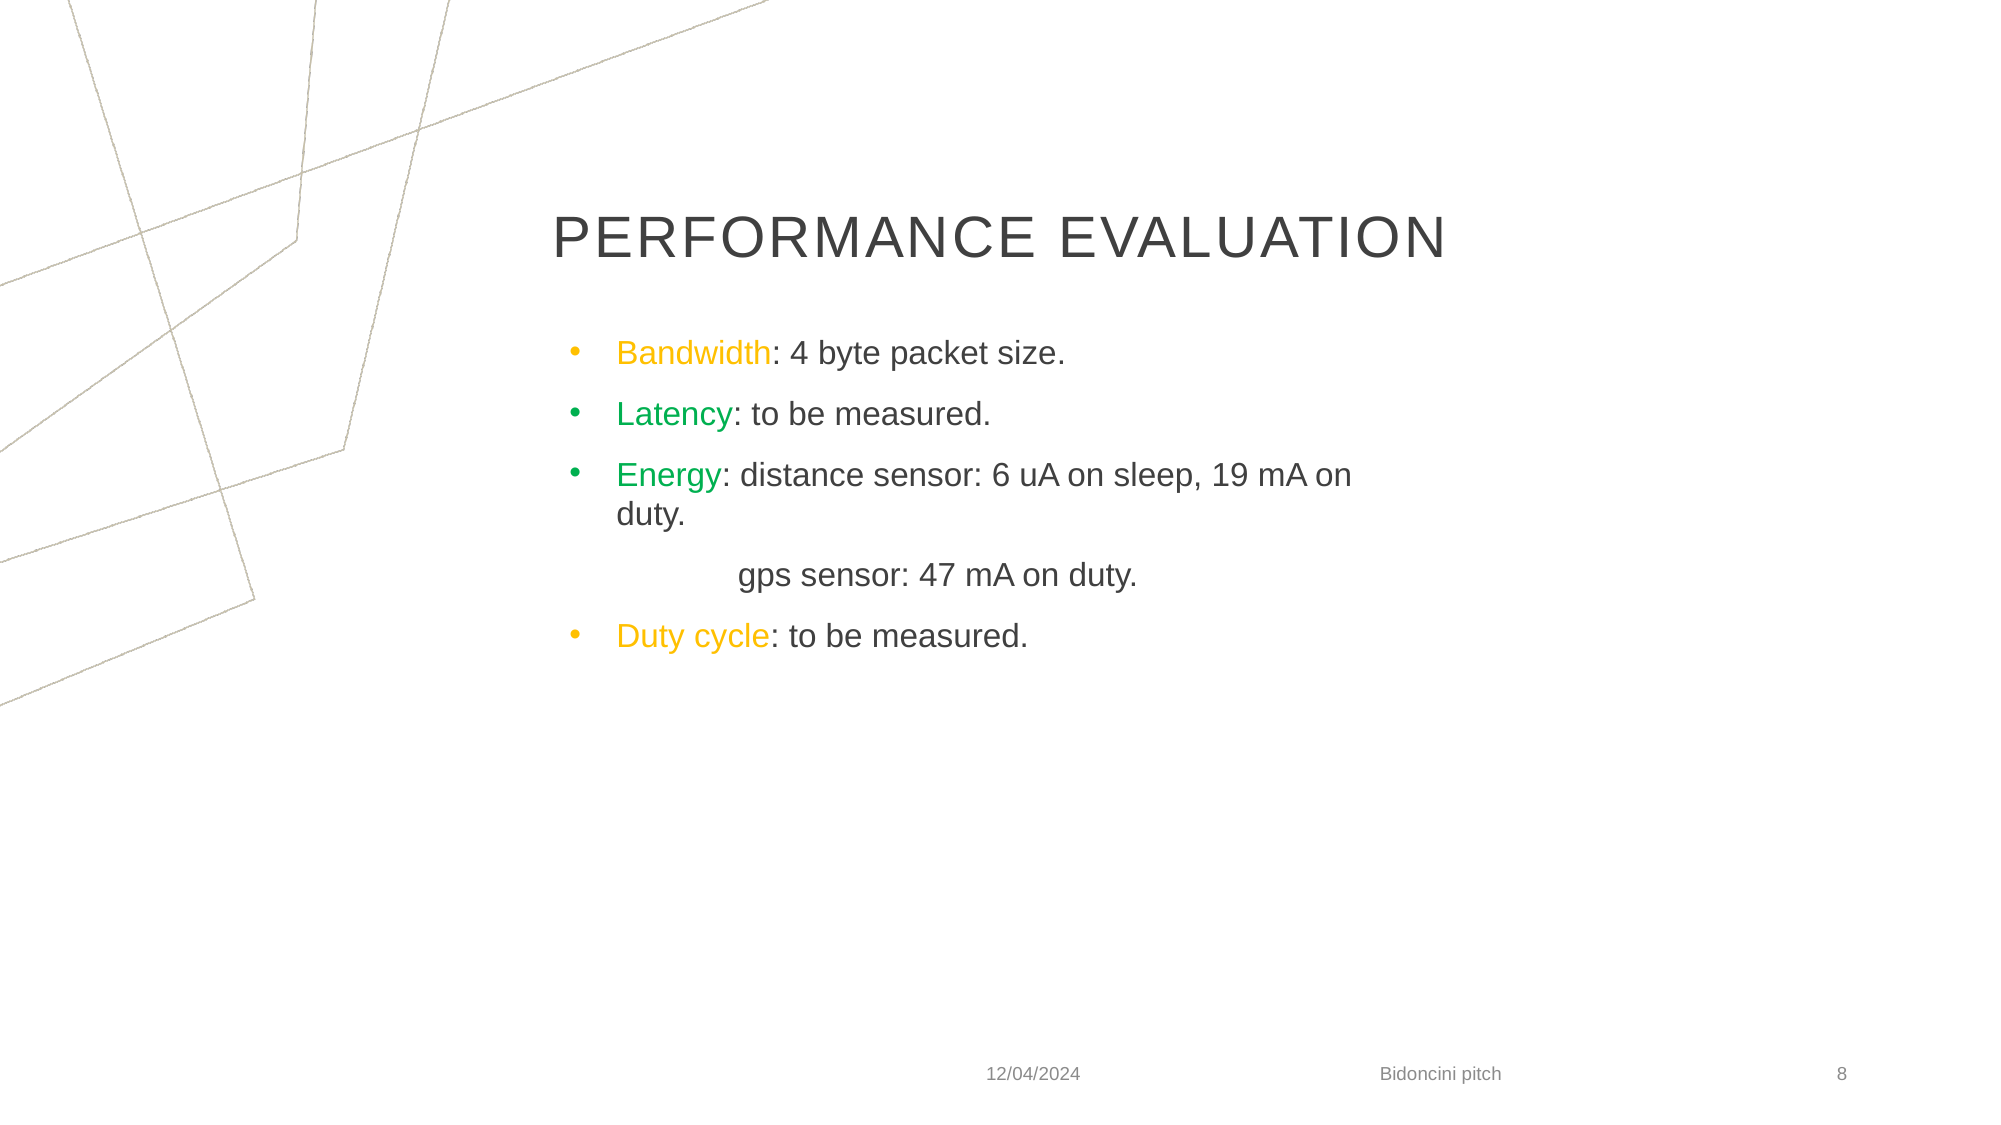

# Performance evaluation
Bandwidth: 4 byte packet size.
Latency: to be measured.
Energy: distance sensor: 6 uA on sleep, 19 mA on duty.
	  gps sensor: 47 mA on duty.
Duty cycle: to be measured.
12/04/2024
Bidoncini pitch
8